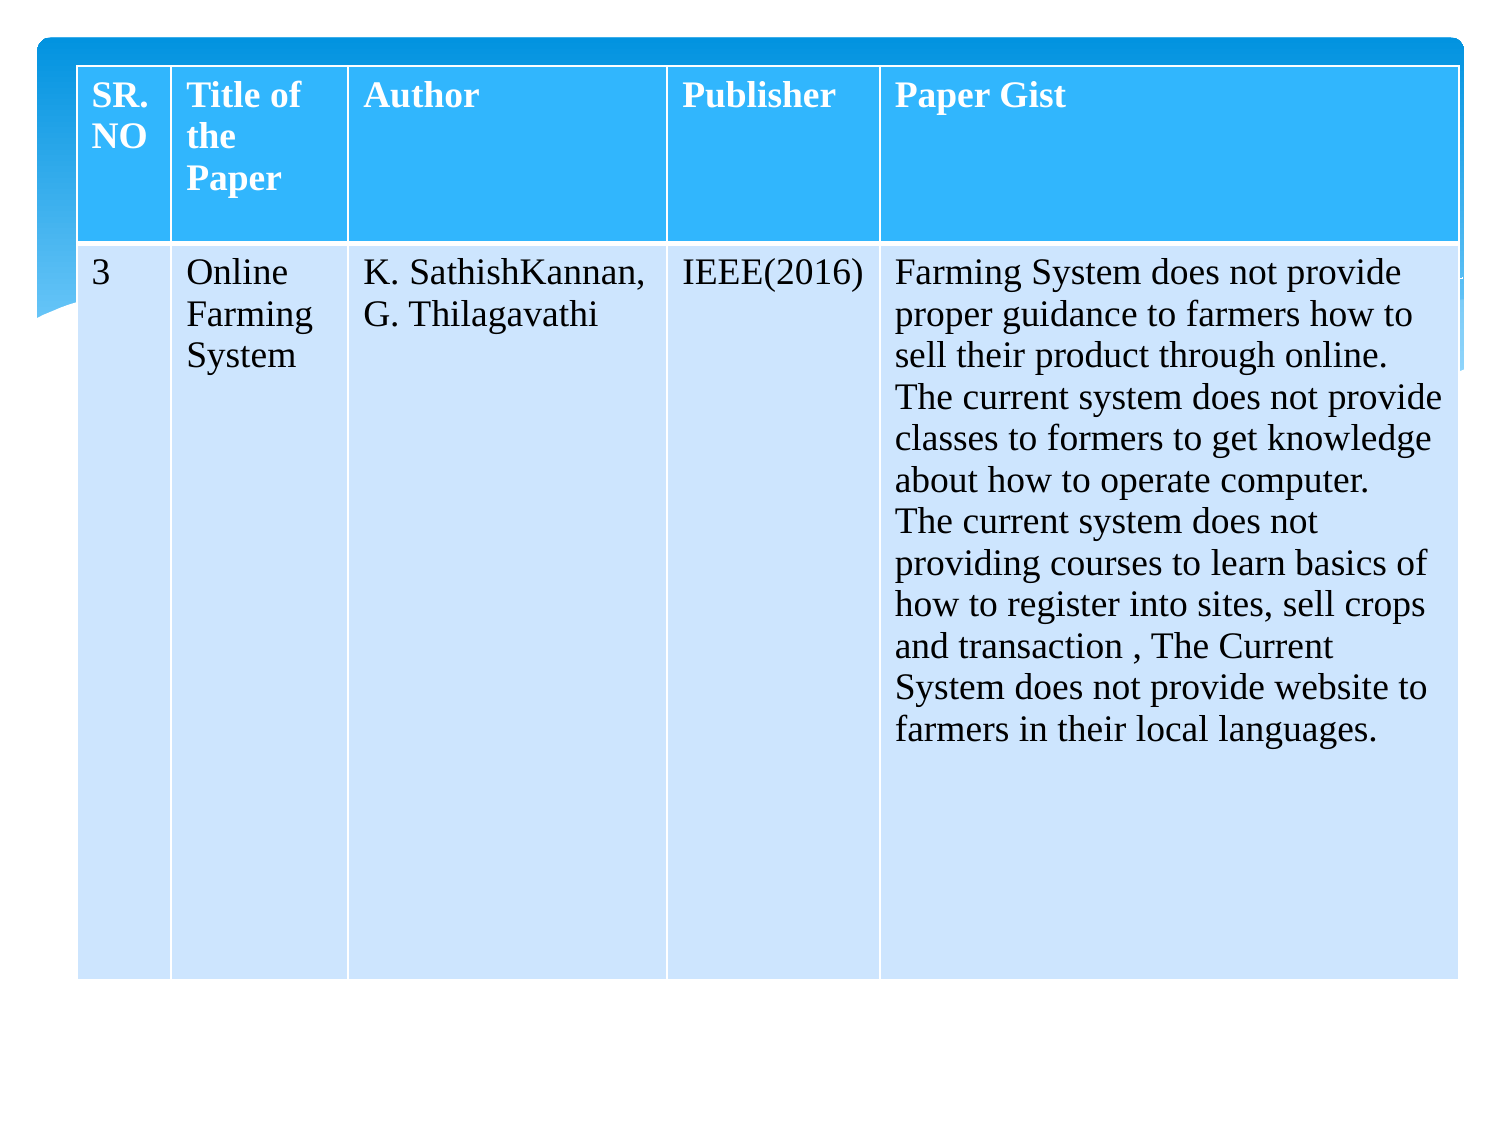

| SR.NO | Title of the Paper | Author | Publisher | Paper Gist |
| --- | --- | --- | --- | --- |
| 3 | Online Farming System | K. SathishKannan, G. Thilagavathi | IEEE(2016) | Farming System does not provide proper guidance to farmers how to sell their product through online. The current system does not provide classes to formers to get knowledge about how to operate computer. The current system does not providing courses to learn basics of how to register into sites, sell crops and transaction , The Current System does not provide website to farmers in their local languages. |